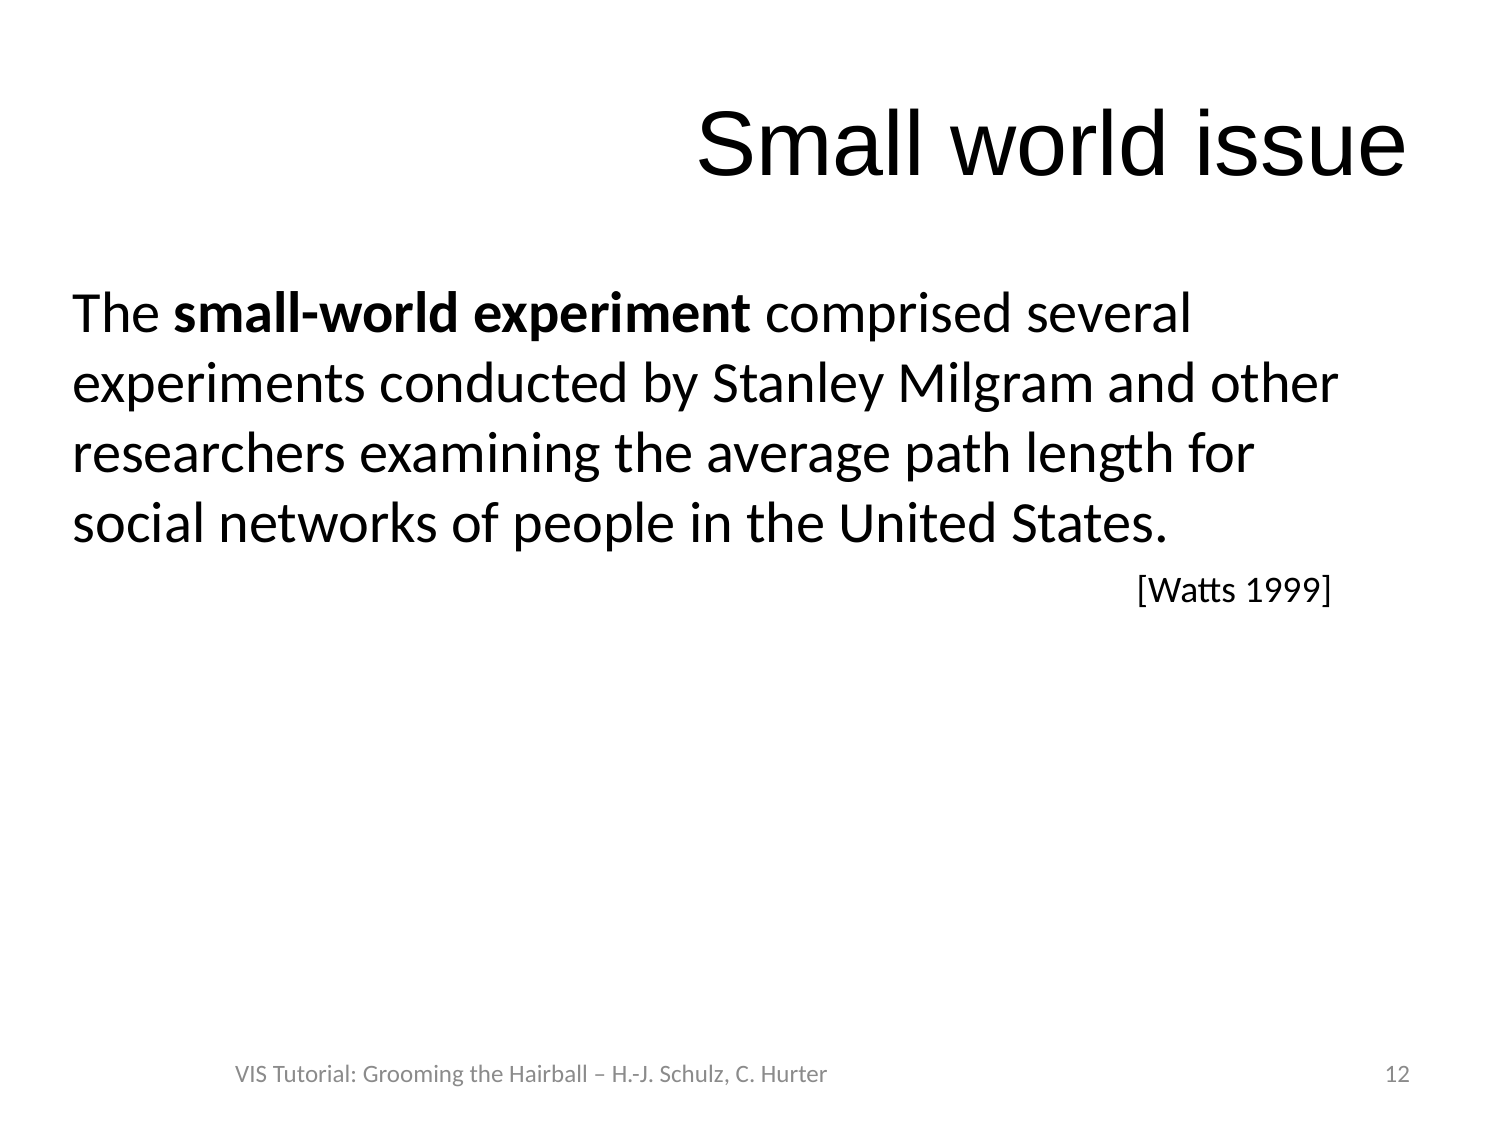

# Small world issue
The small-world experiment comprised several experiments conducted by Stanley Milgram and other researchers examining the average path length for social networks of people in the United States.

[Watts 1999]
VIS Tutorial: Grooming the Hairball – H.-J. Schulz, C. Hurter
12